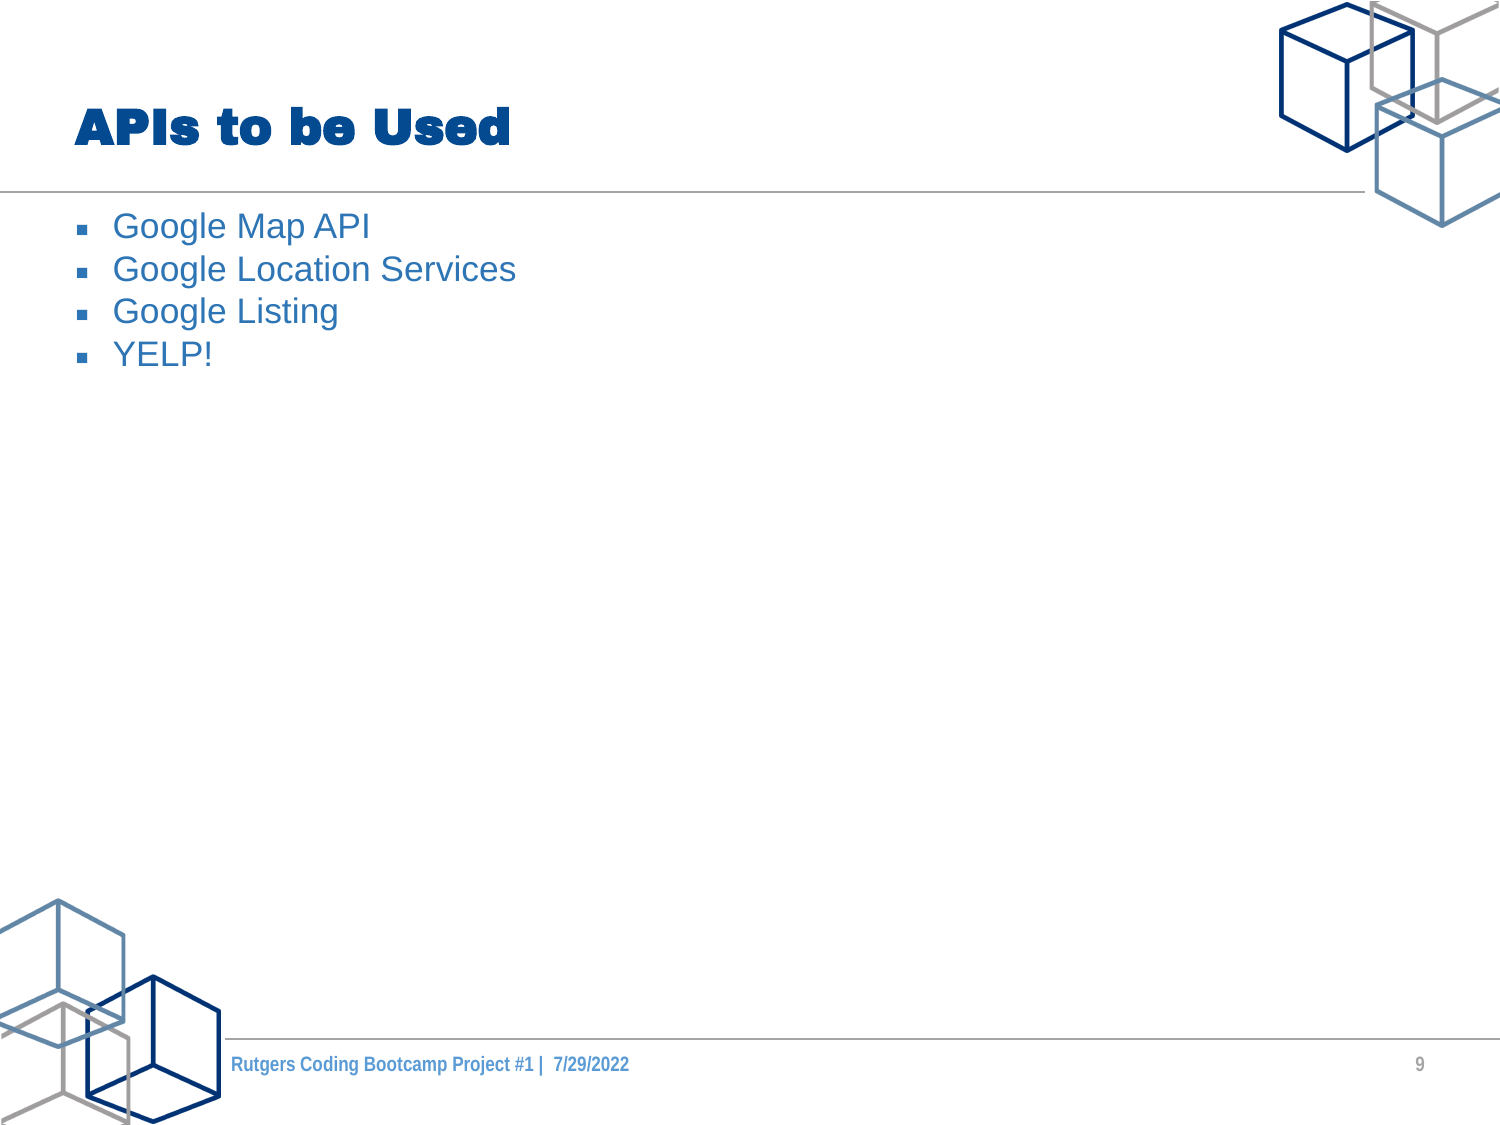

# APIs to be Used
Google Map API
Google Location Services
Google Listing
YELP!

Rutgers Coding Bootcamp Project #1 |
7/29/2022
9